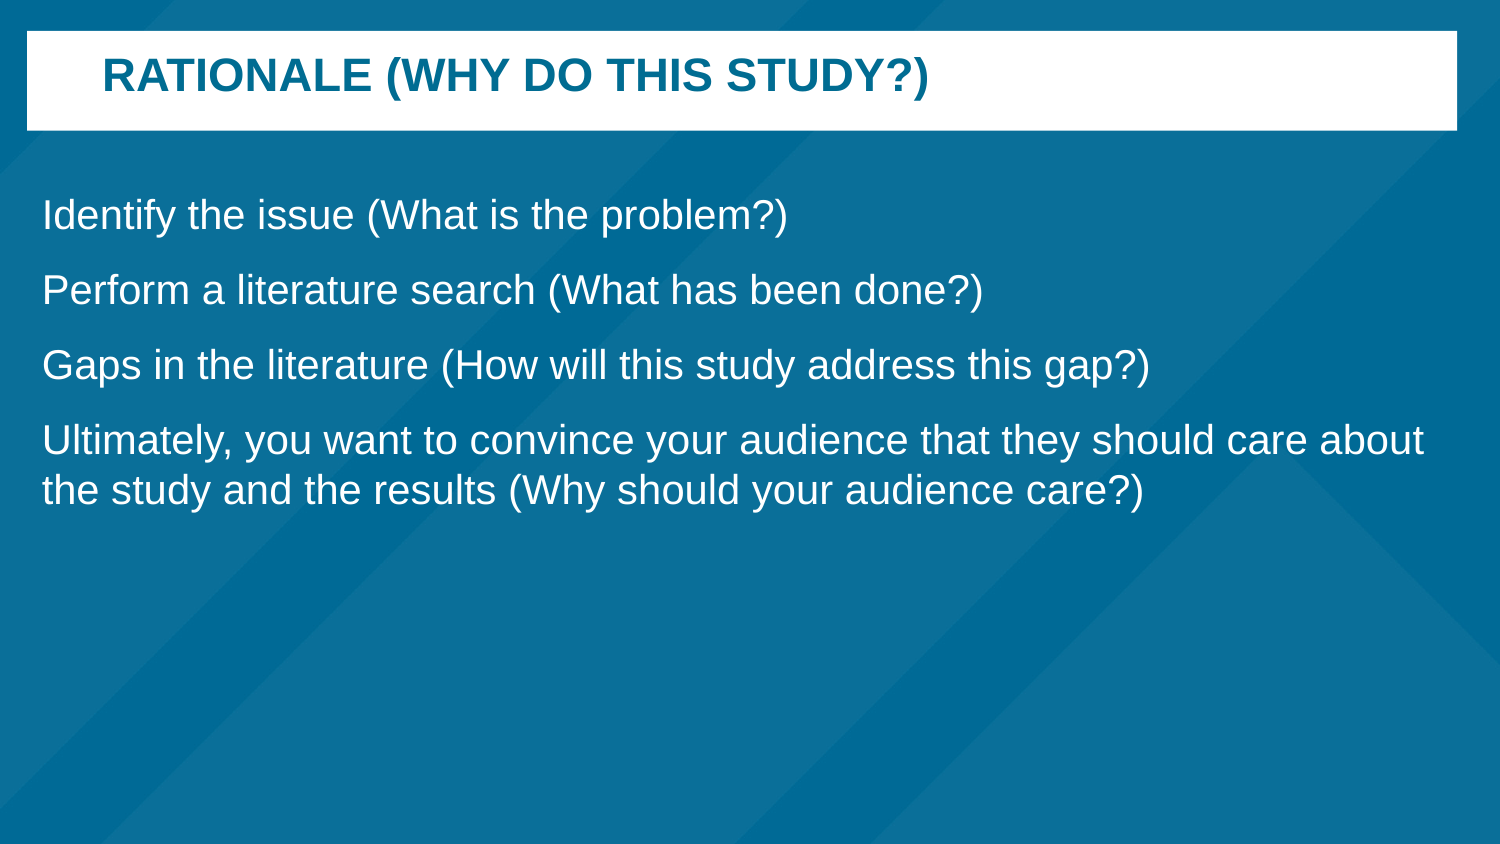

# Rationale (why do this study?)
Identify the issue (What is the problem?)
Perform a literature search (What has been done?)
Gaps in the literature (How will this study address this gap?)
Ultimately, you want to convince your audience that they should care about the study and the results (Why should your audience care?)